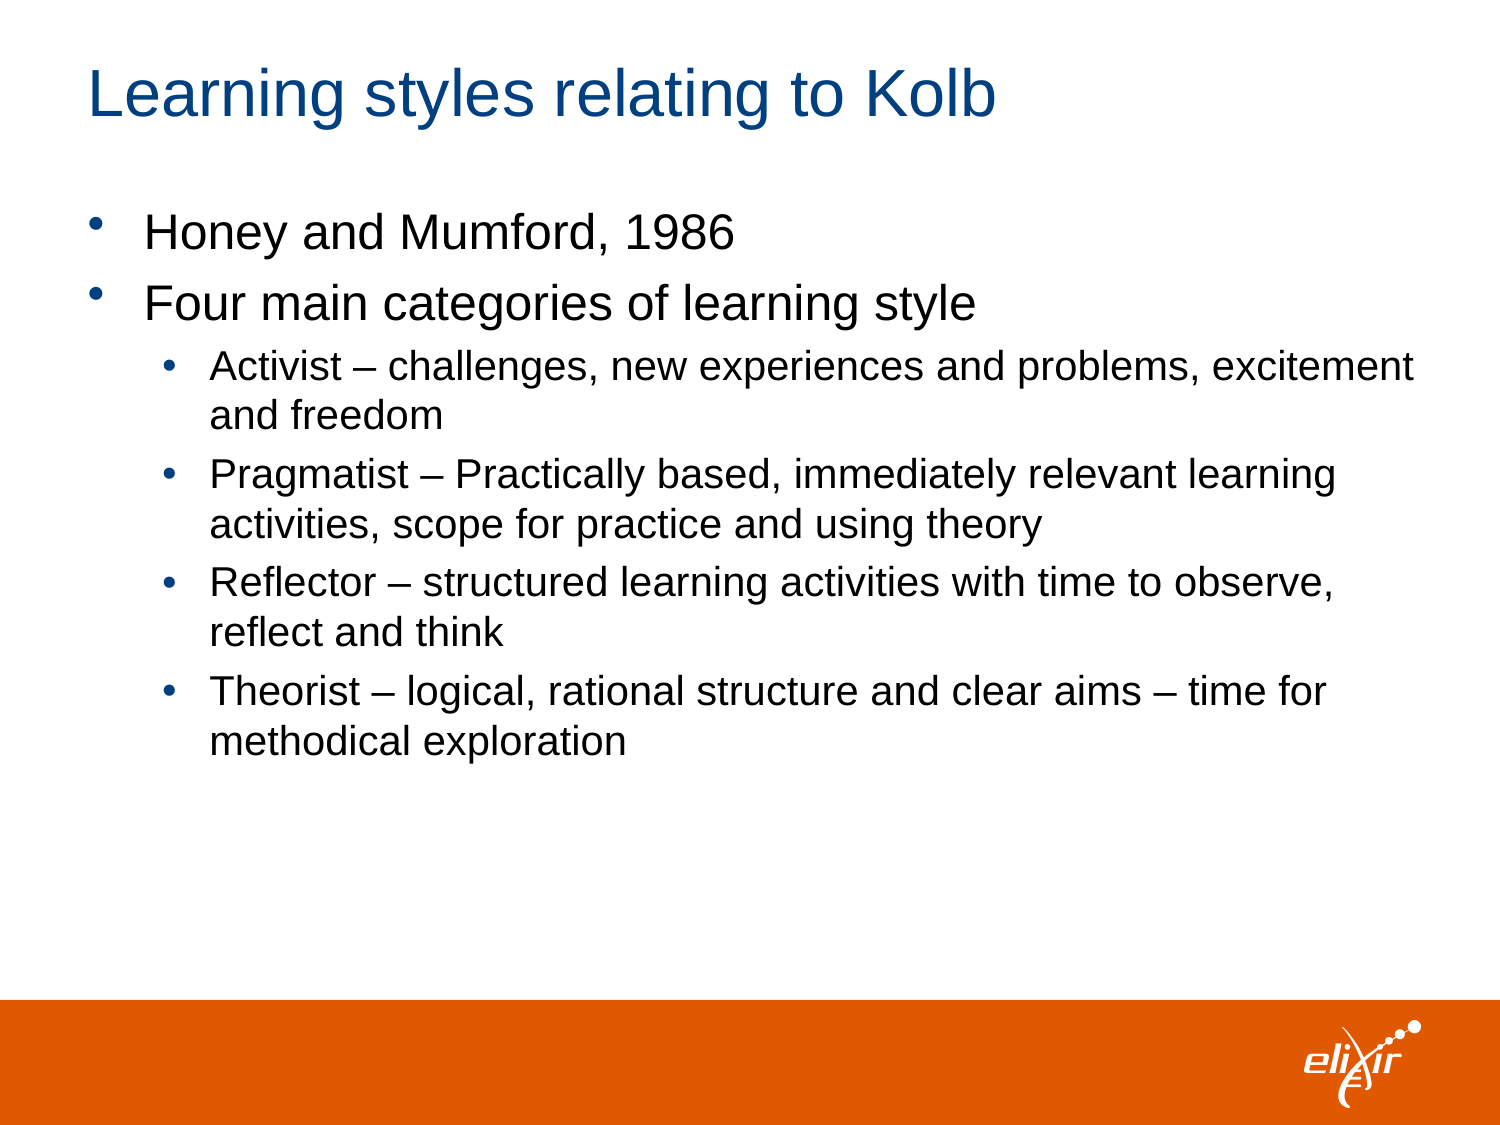

# Learning styles relating to Kolb
Honey and Mumford, 1986
Four main categories of learning style
Activist – challenges, new experiences and problems, excitement and freedom
Pragmatist – Practically based, immediately relevant learning activities, scope for practice and using theory
Reflector – structured learning activities with time to observe, reflect and think
Theorist – logical, rational structure and clear aims – time for methodical exploration